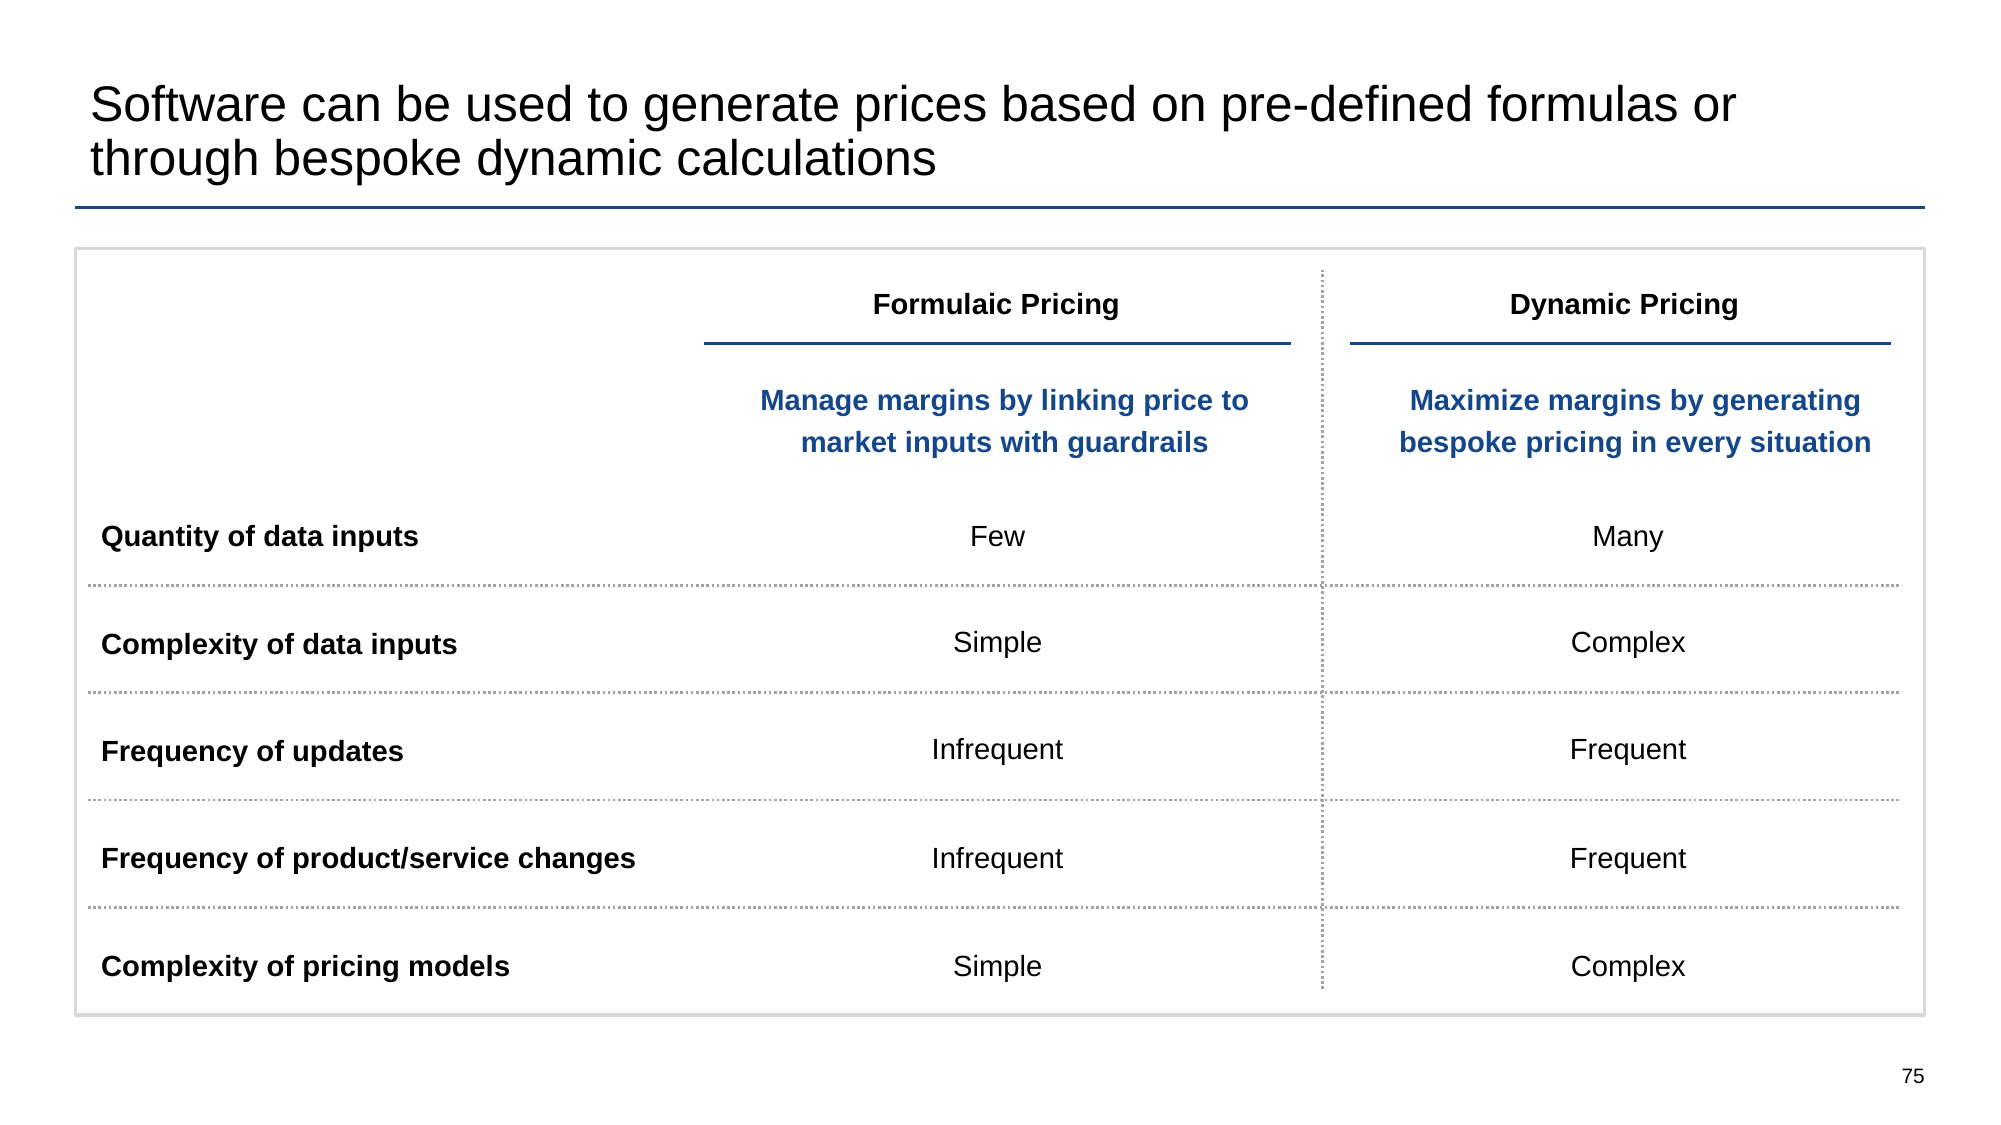

# Software can be used to generate prices based on pre-defined formulas or through bespoke dynamic calculations

Formulaic Pricing
Dynamic Pricing
Manage margins by linking price to market inputs with guardrails
Maximize margins by generating bespoke pricing in every situation
Quantity of data inputs
Few
Many
Simple
Complex
Complexity of data inputs
Infrequent
Frequent
Frequency of updates
Infrequent
Frequent
Frequency of product/service changes
Complexity of pricing models
Simple
Complex